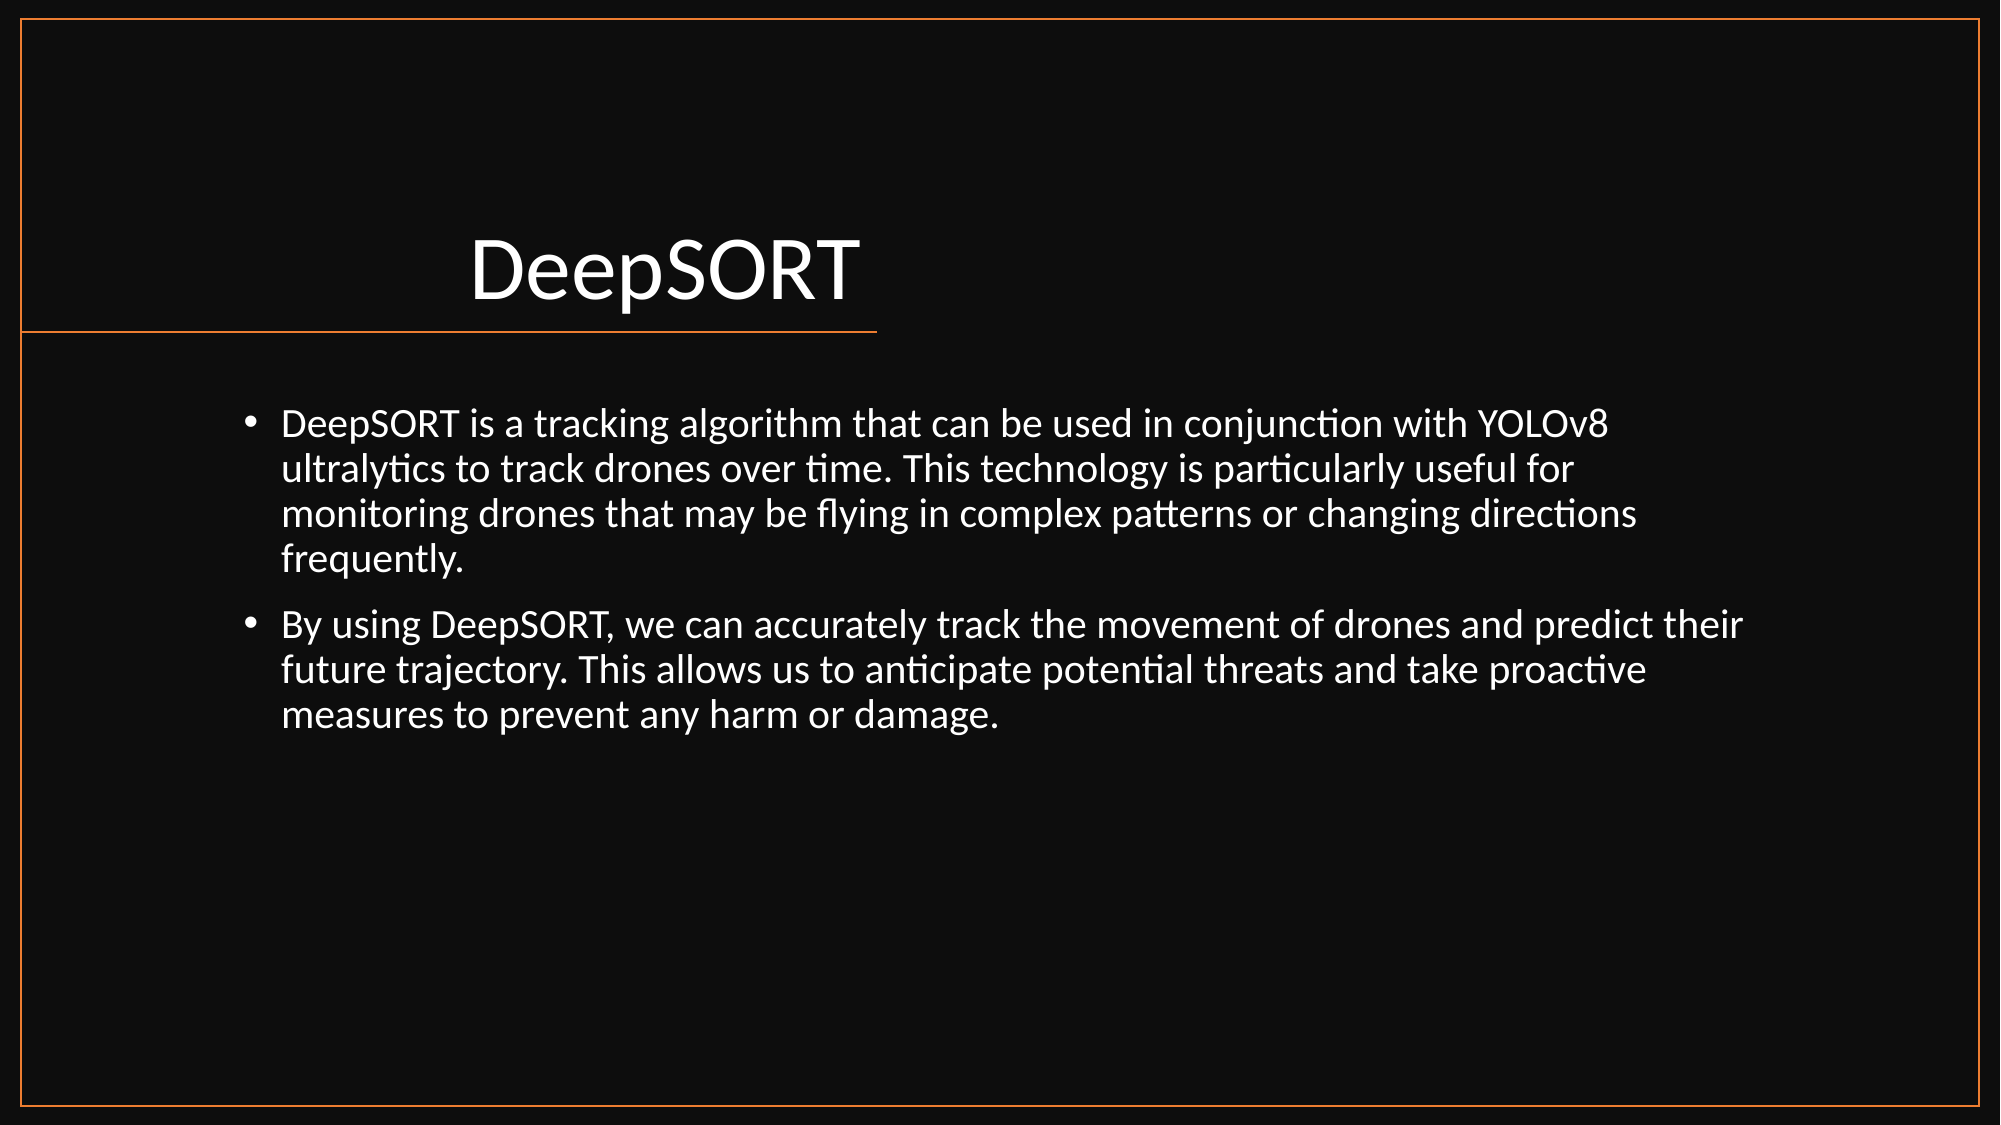

# DeepSORT
DeepSORT is a tracking algorithm that can be used in conjunction with YOLOv8 ultralytics to track drones over time. This technology is particularly useful for monitoring drones that may be flying in complex patterns or changing directions frequently.
By using DeepSORT, we can accurately track the movement of drones and predict their future trajectory. This allows us to anticipate potential threats and take proactive measures to prevent any harm or damage.